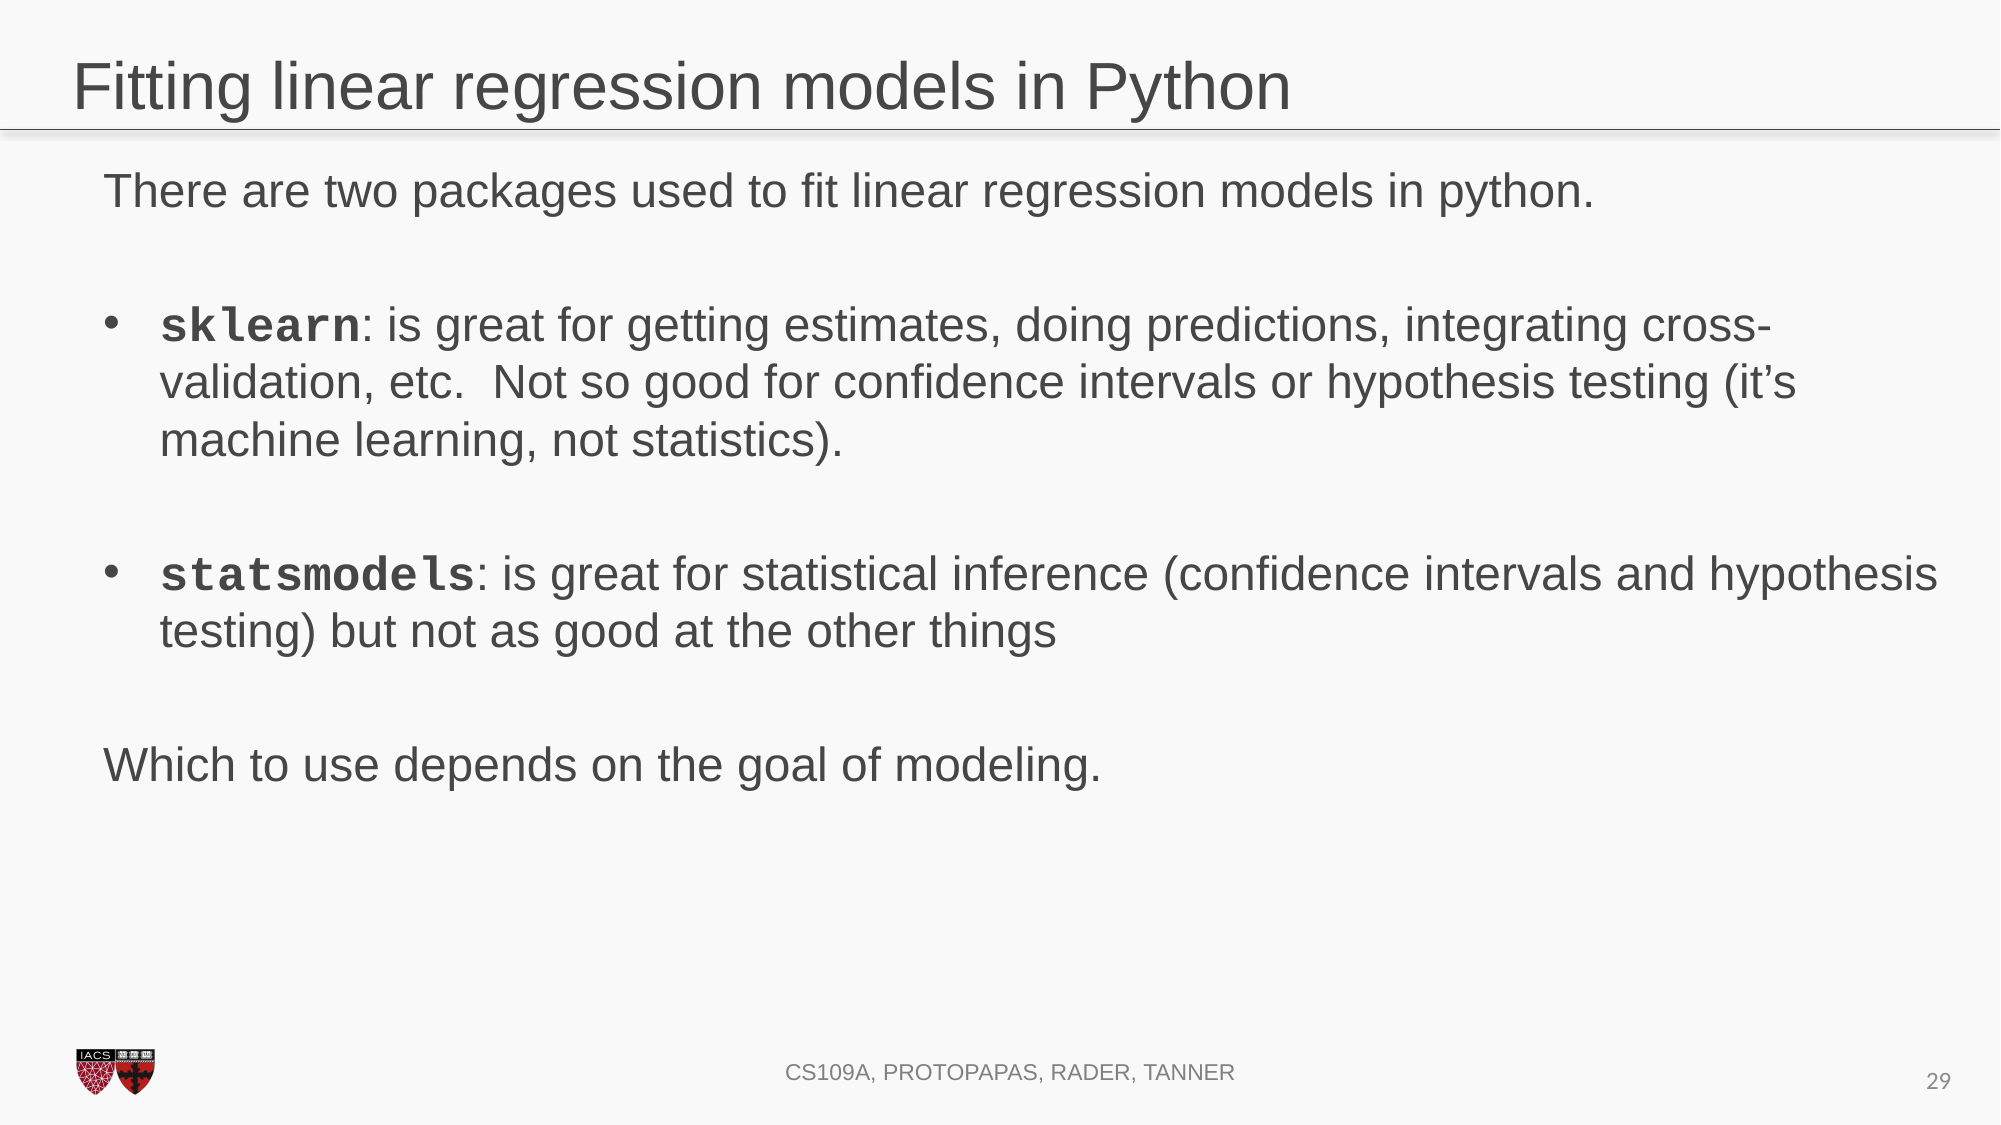

# Fitting linear regression models in Python
There are two packages used to fit linear regression models in python.

sklearn: is great for getting estimates, doing predictions, integrating cross-validation, etc.  Not so good for confidence intervals or hypothesis testing (it’s machine learning, not statistics).

statsmodels: is great for statistical inference (confidence intervals and hypothesis testing) but not as good at the other things

Which to use depends on the goal of modeling.
29